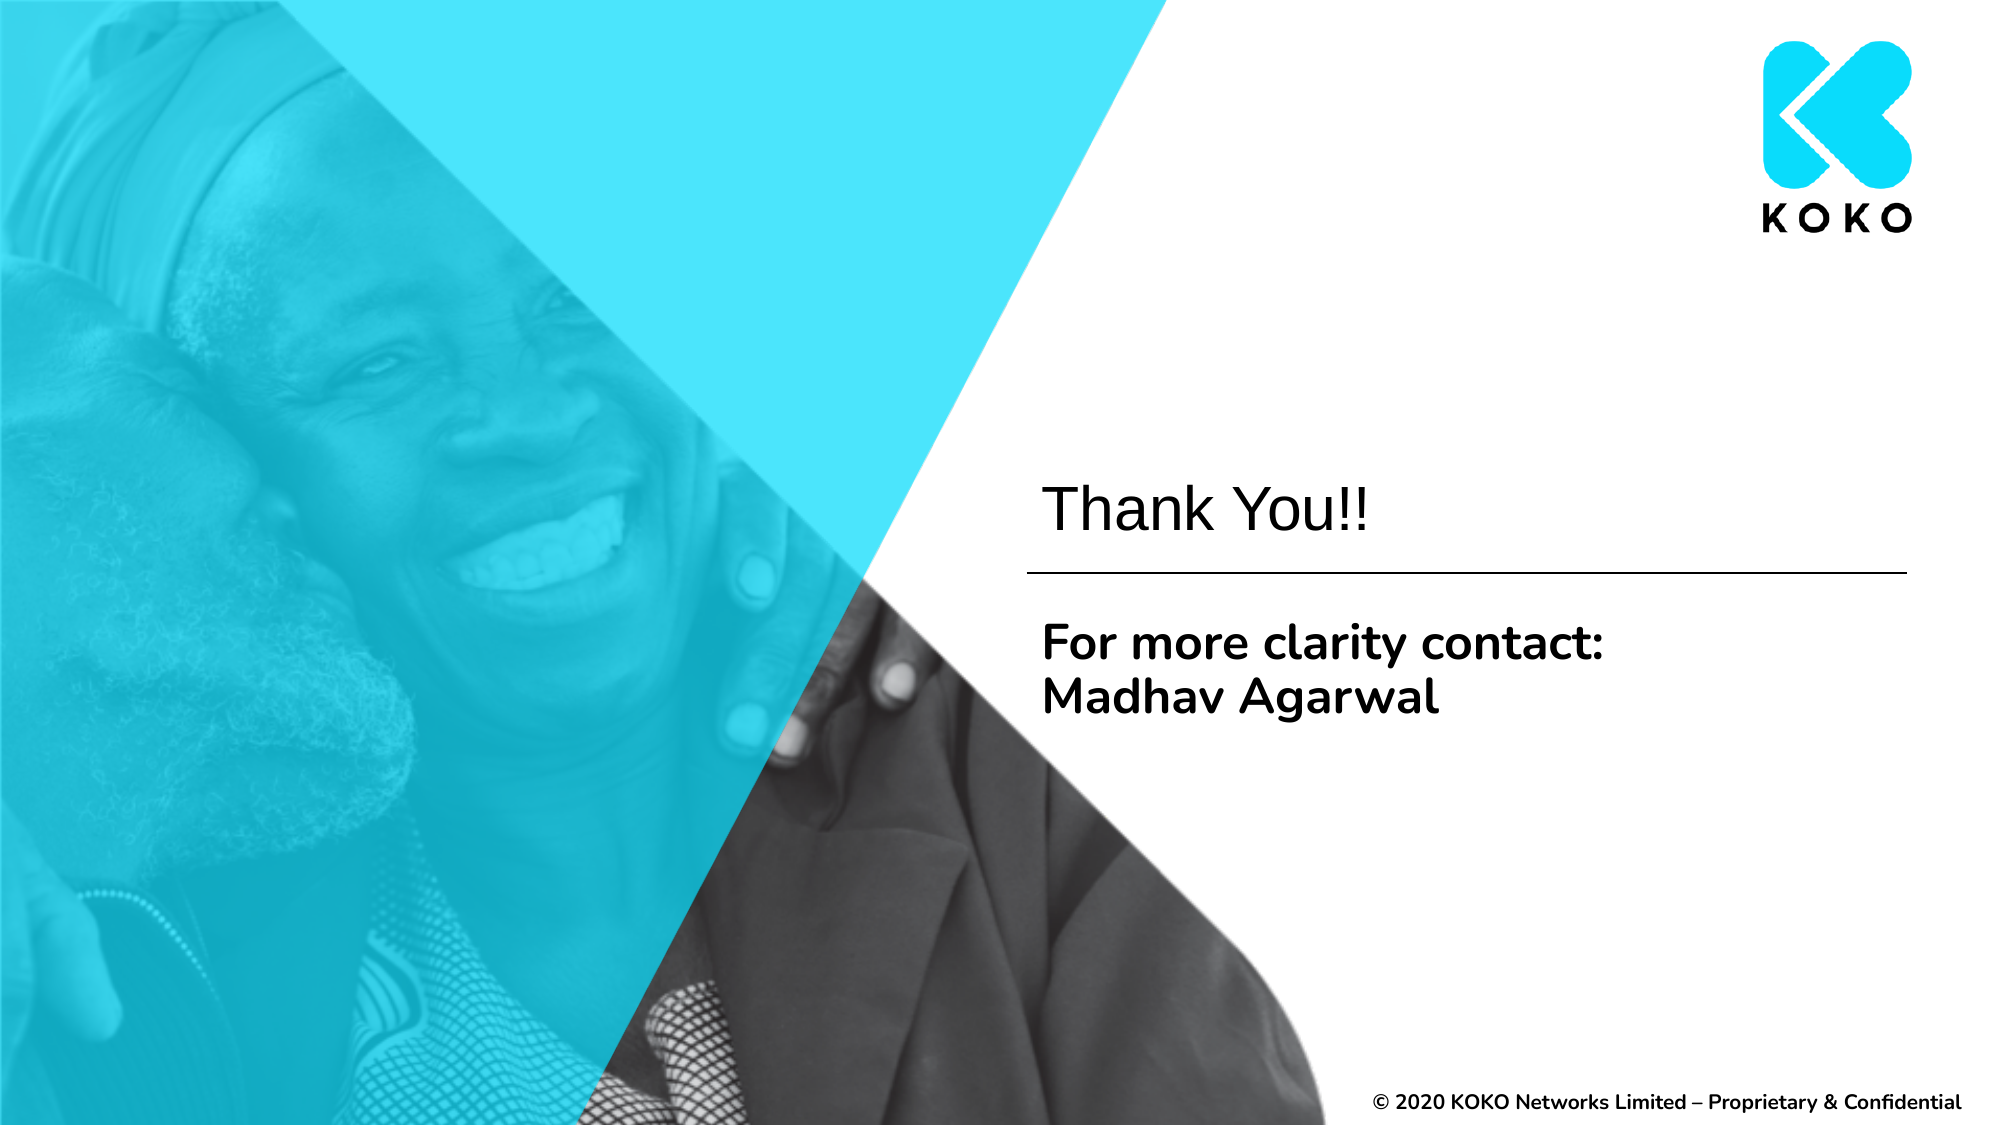

# Thank You!!
For more clarity contact:
Madhav Agarwal